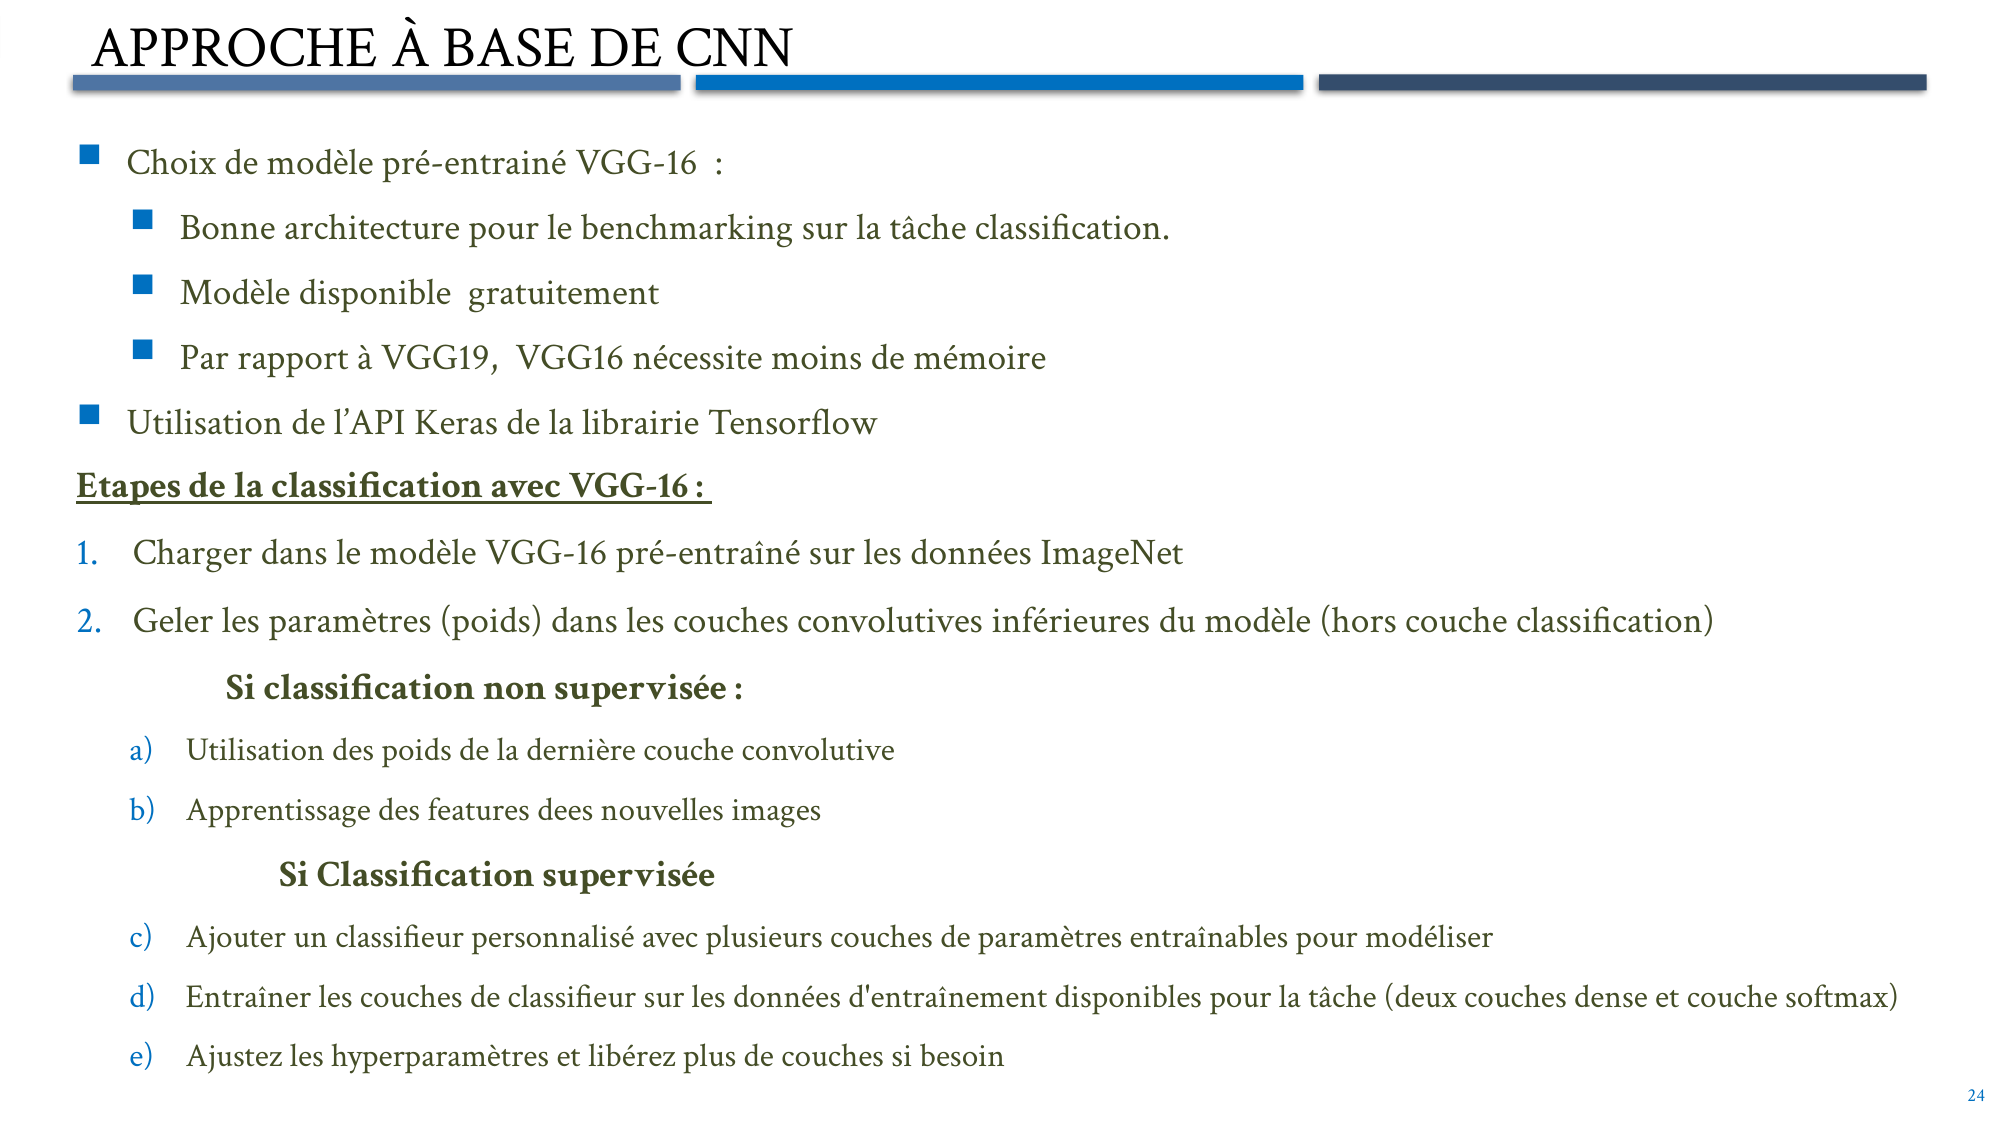

Approche à base de CNN

Choix de modèle pré-entrainé VGG-16  :
Bonne architecture pour le benchmarking sur la tâche classification.
Modèle disponible  gratuitement
Par rapport à VGG19,  VGG16 nécessite moins de mémoire
Utilisation de l’API Keras de la librairie Tensorflow

Etapes de la classification avec VGG-16 :
Charger dans le modèle VGG-16 pré-entraîné sur les données ImageNet
Geler les paramètres (poids) dans les couches convolutives inférieures du modèle (hors couche classification)
	Si classification non supervisée :
Utilisation des poids de la dernière couche convolutive
Apprentissage des features dees nouvelles images
	Si Classification supervisée
Ajouter un classifieur personnalisé avec plusieurs couches de paramètres entraînables pour modéliser
Entraîner les couches de classifieur sur les données d'entraînement disponibles pour la tâche (deux couches dense et couche softmax)
Ajustez les hyperparamètres et libérez plus de couches si besoin
24